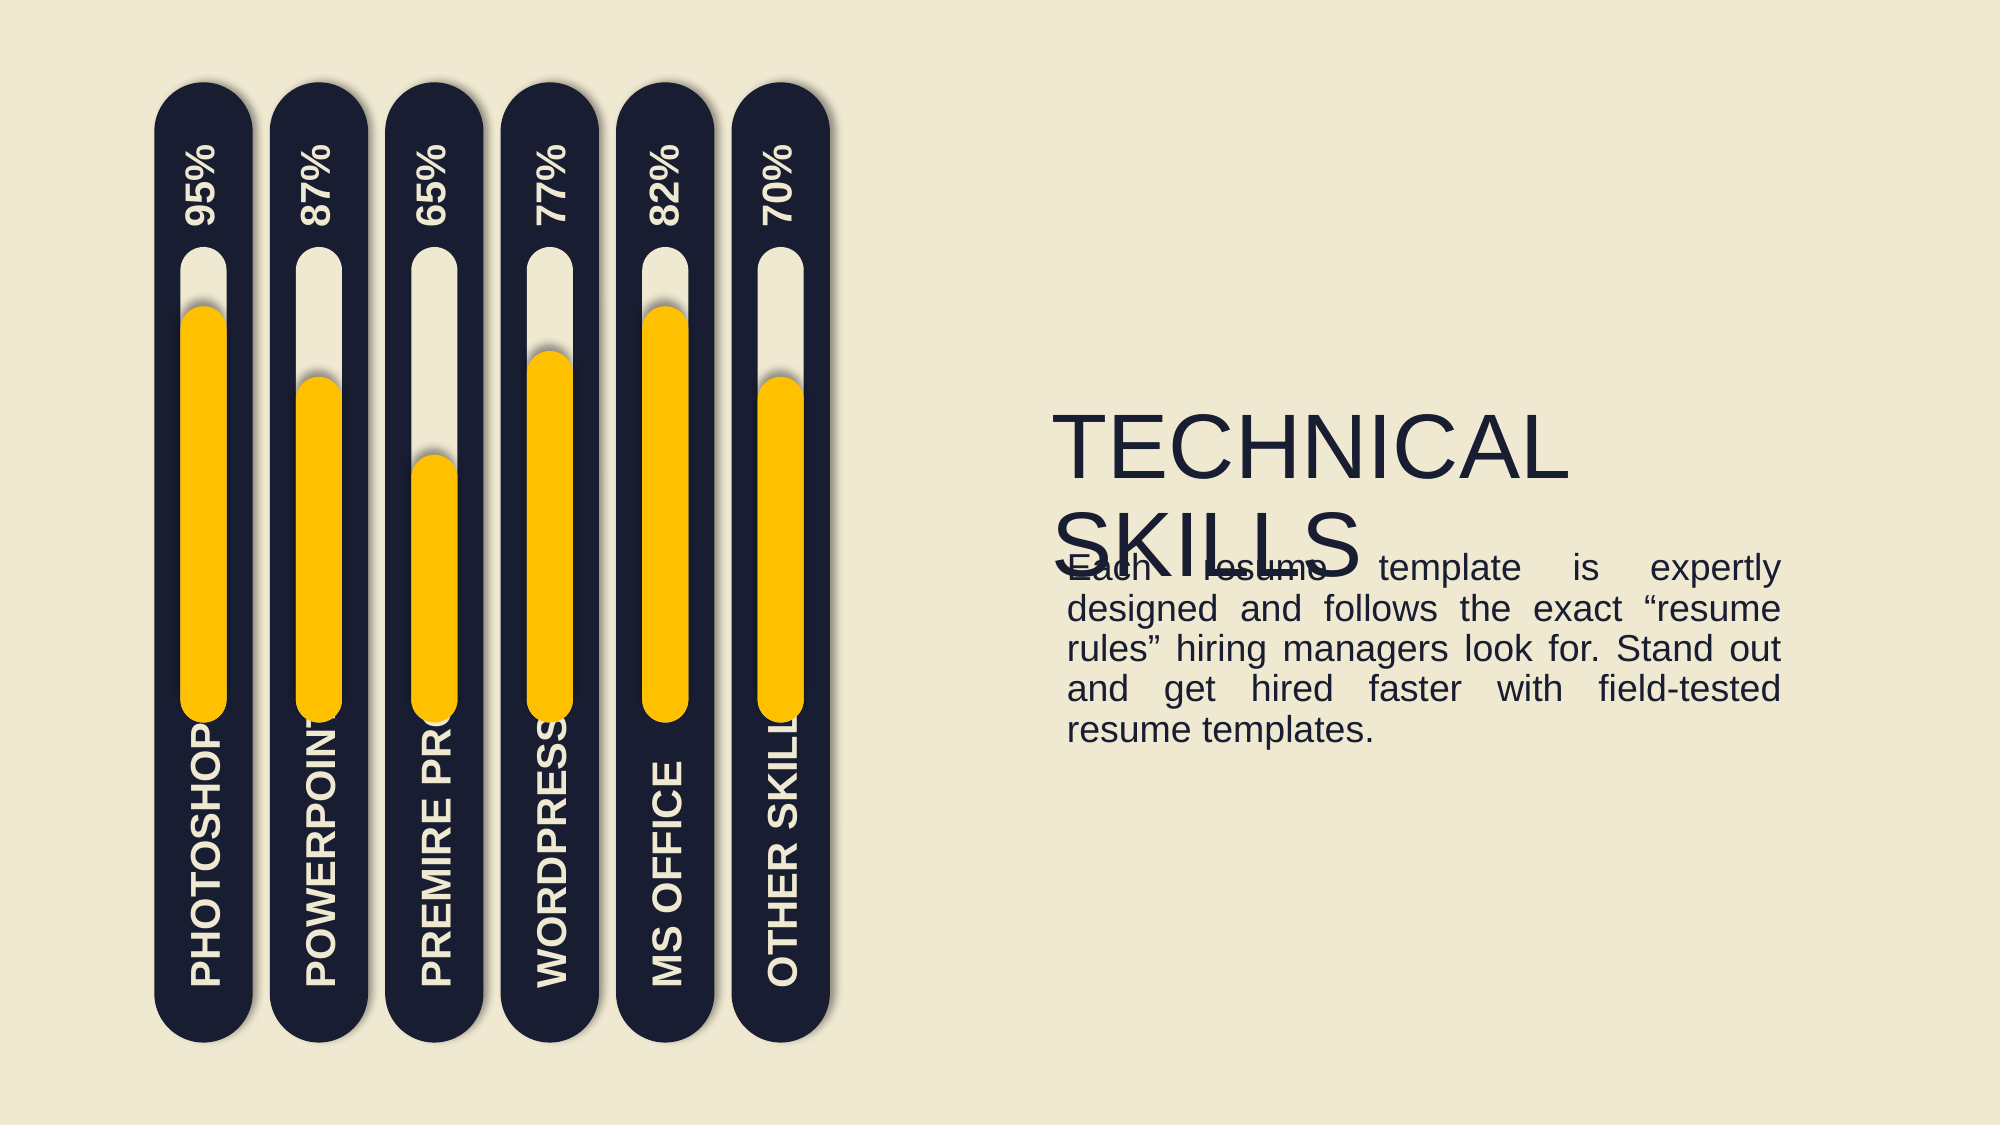

95%

PHOTOSHOP

87%

POWERPOINT

65%

PREMIRE PRO

77%

WORDPRESS

82%

MS OFFICE

70%

OTHER SKILLS
TECHNICAL SKILLS
Each resume template is expertly designed and follows the exact “resume rules” hiring managers look for. Stand out and get hired faster with field-tested resume templates.